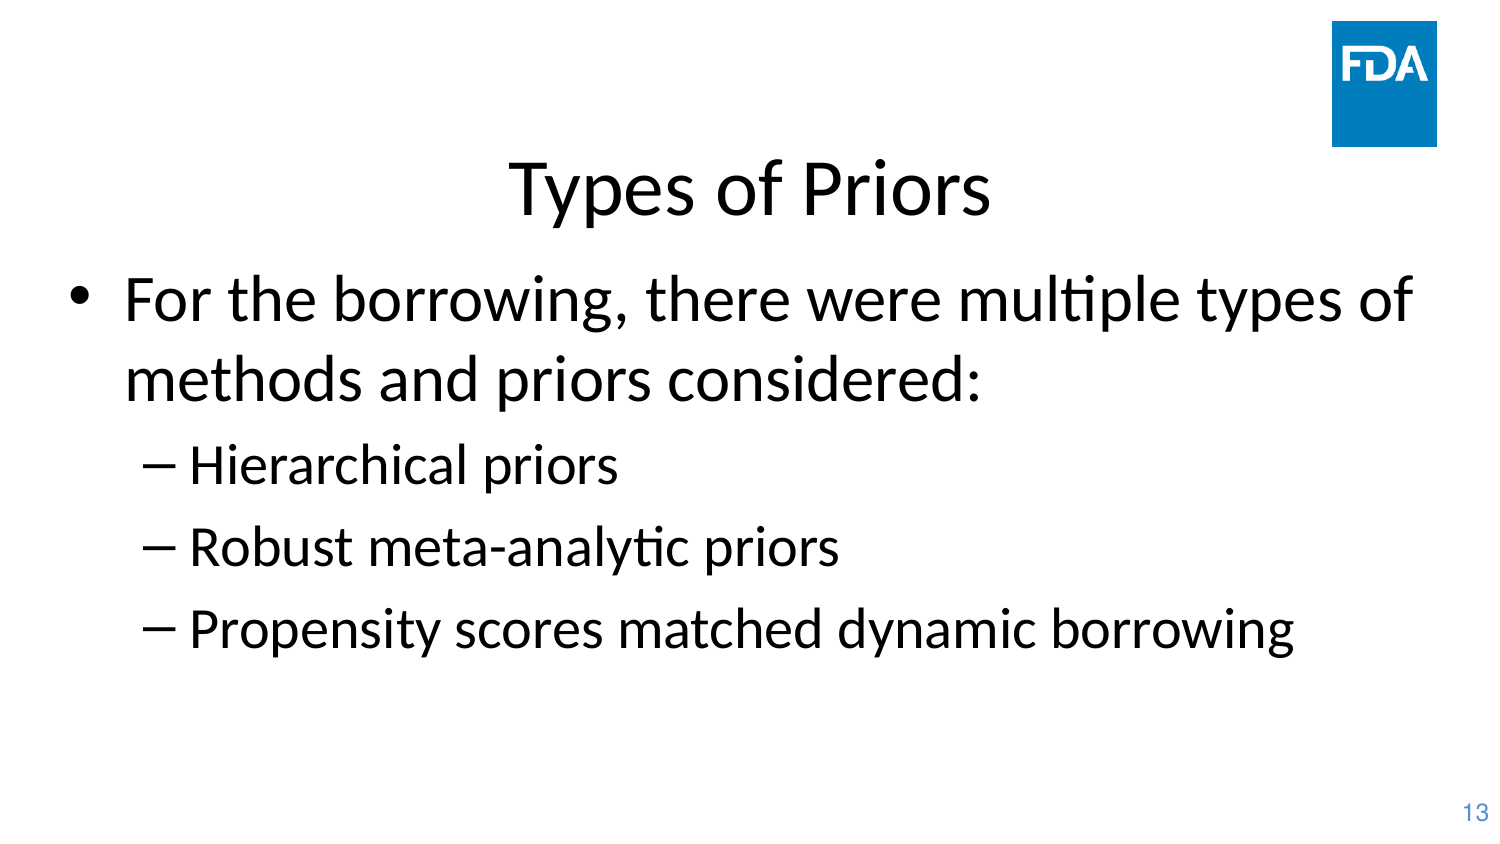

# Types of Priors
For the borrowing, there were multiple types of methods and priors considered:
Hierarchical priors
Robust meta-analytic priors
Propensity scores matched dynamic borrowing